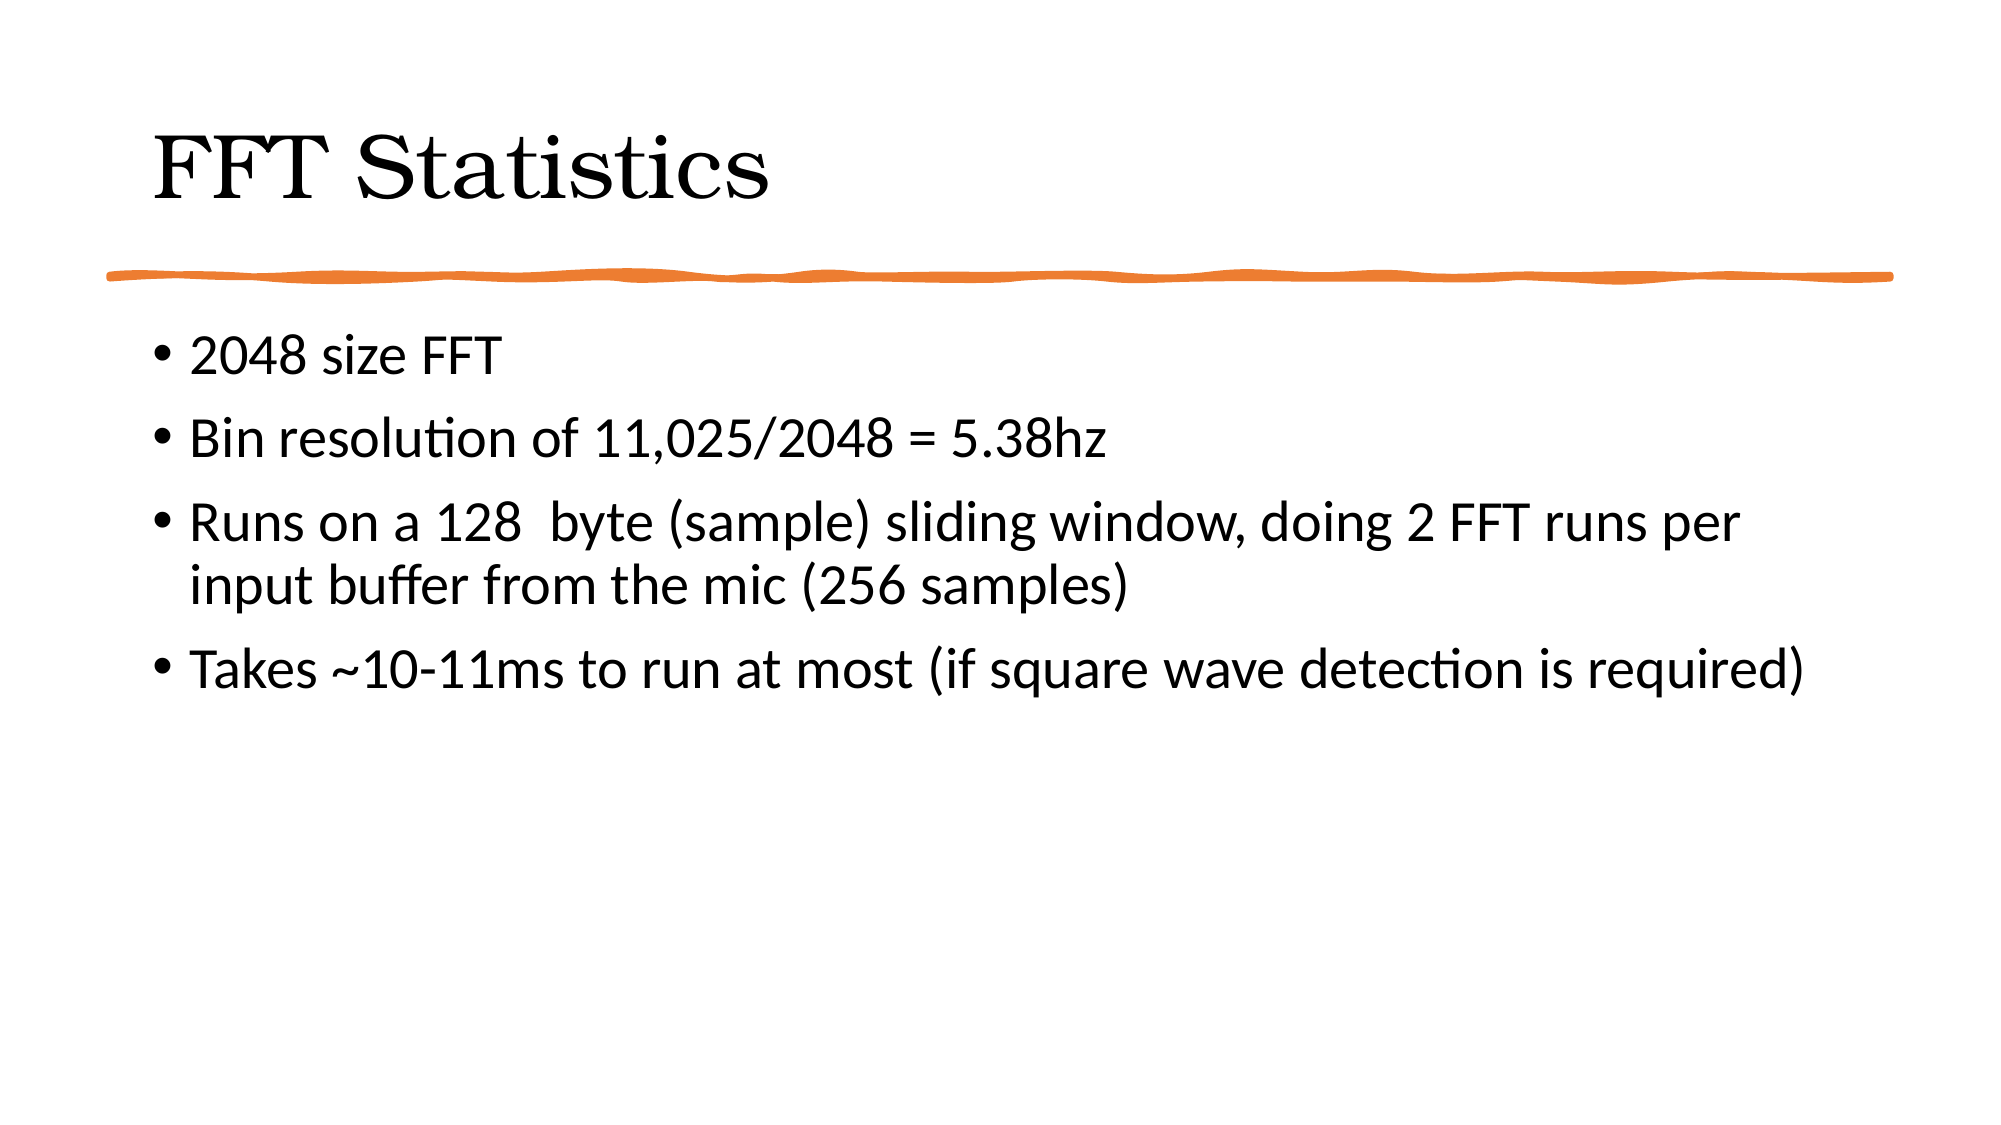

# FFT Statistics

2048 size FFT
Bin resolution of 11,025/2048 = 5.38hz
Runs on a 128  byte (sample) sliding window, doing 2 FFT runs per input buffer from the mic (256 samples)
Takes ~10-11ms to run at most (if square wave detection is required)